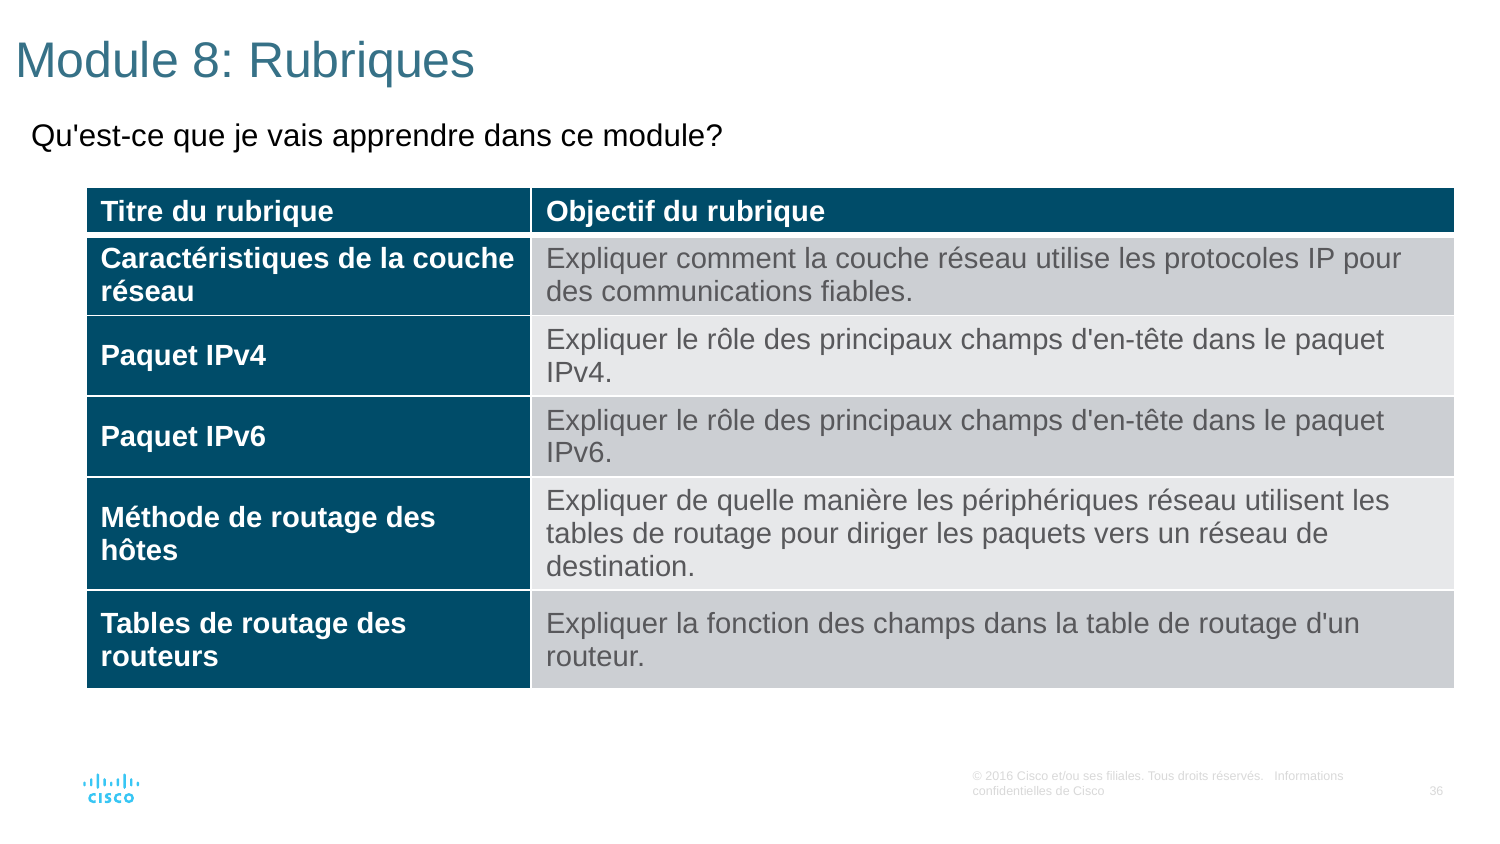

# Module 8: Rubriques
Qu'est-ce que je vais apprendre dans ce module?

| Titre du rubrique | Objectif du rubrique |
| --- | --- |
| Caractéristiques de la couche réseau | Expliquer comment la couche réseau utilise les protocoles IP pour des communications fiables. |
| Paquet IPv4 | Expliquer le rôle des principaux champs d'en-tête dans le paquet IPv4. |
| Paquet IPv6 | Expliquer le rôle des principaux champs d'en-tête dans le paquet IPv6. |
| Méthode de routage des hôtes | Expliquer de quelle manière les périphériques réseau utilisent les tables de routage pour diriger les paquets vers un réseau de destination. |
| Tables de routage des routeurs | Expliquer la fonction des champs dans la table de routage d'un routeur. |